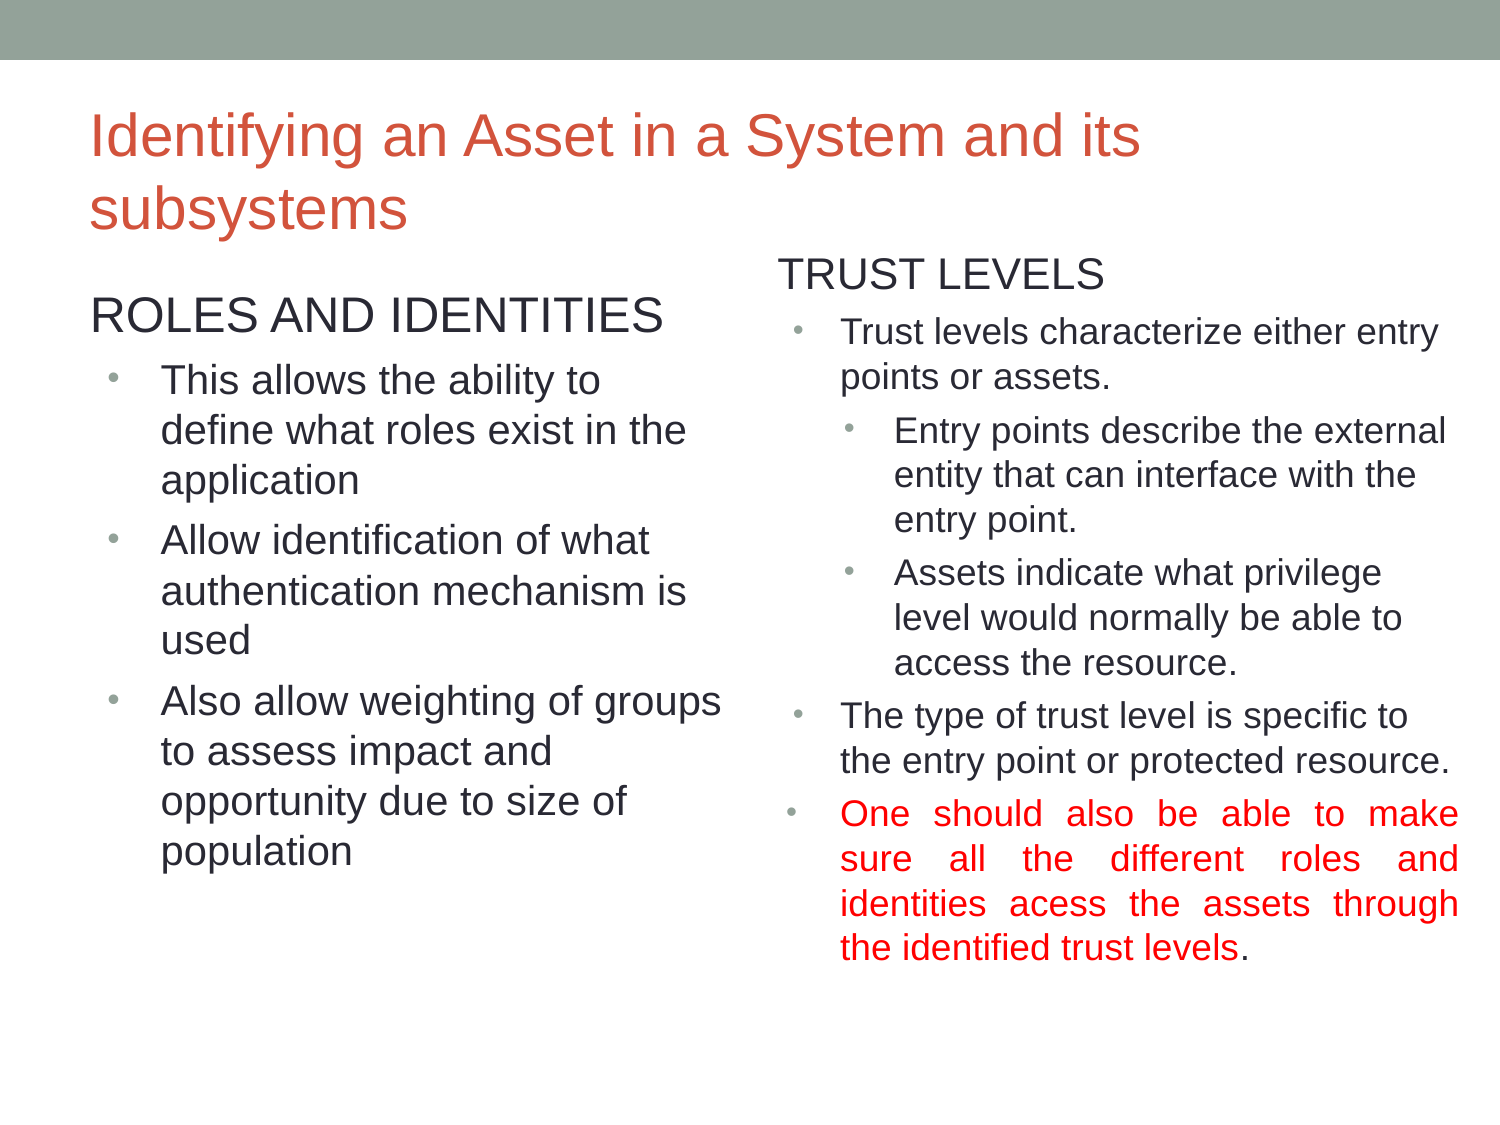

# Identifying an Asset in a System and its subsystems
TRUST LEVELS
Trust levels characterize either entry points or assets.
Entry points describe the external entity that can interface with the entry point.
Assets indicate what privilege level would normally be able to access the resource.
The type of trust level is specific to the entry point or protected resource.
One should also be able to make sure all the different roles and identities acess the assets through the identified trust levels.

ROLES AND IDENTITIES
This allows the ability to define what roles exist in the application
Allow identification of what authentication mechanism is used
Also allow weighting of groups to assess impact and opportunity due to size of population